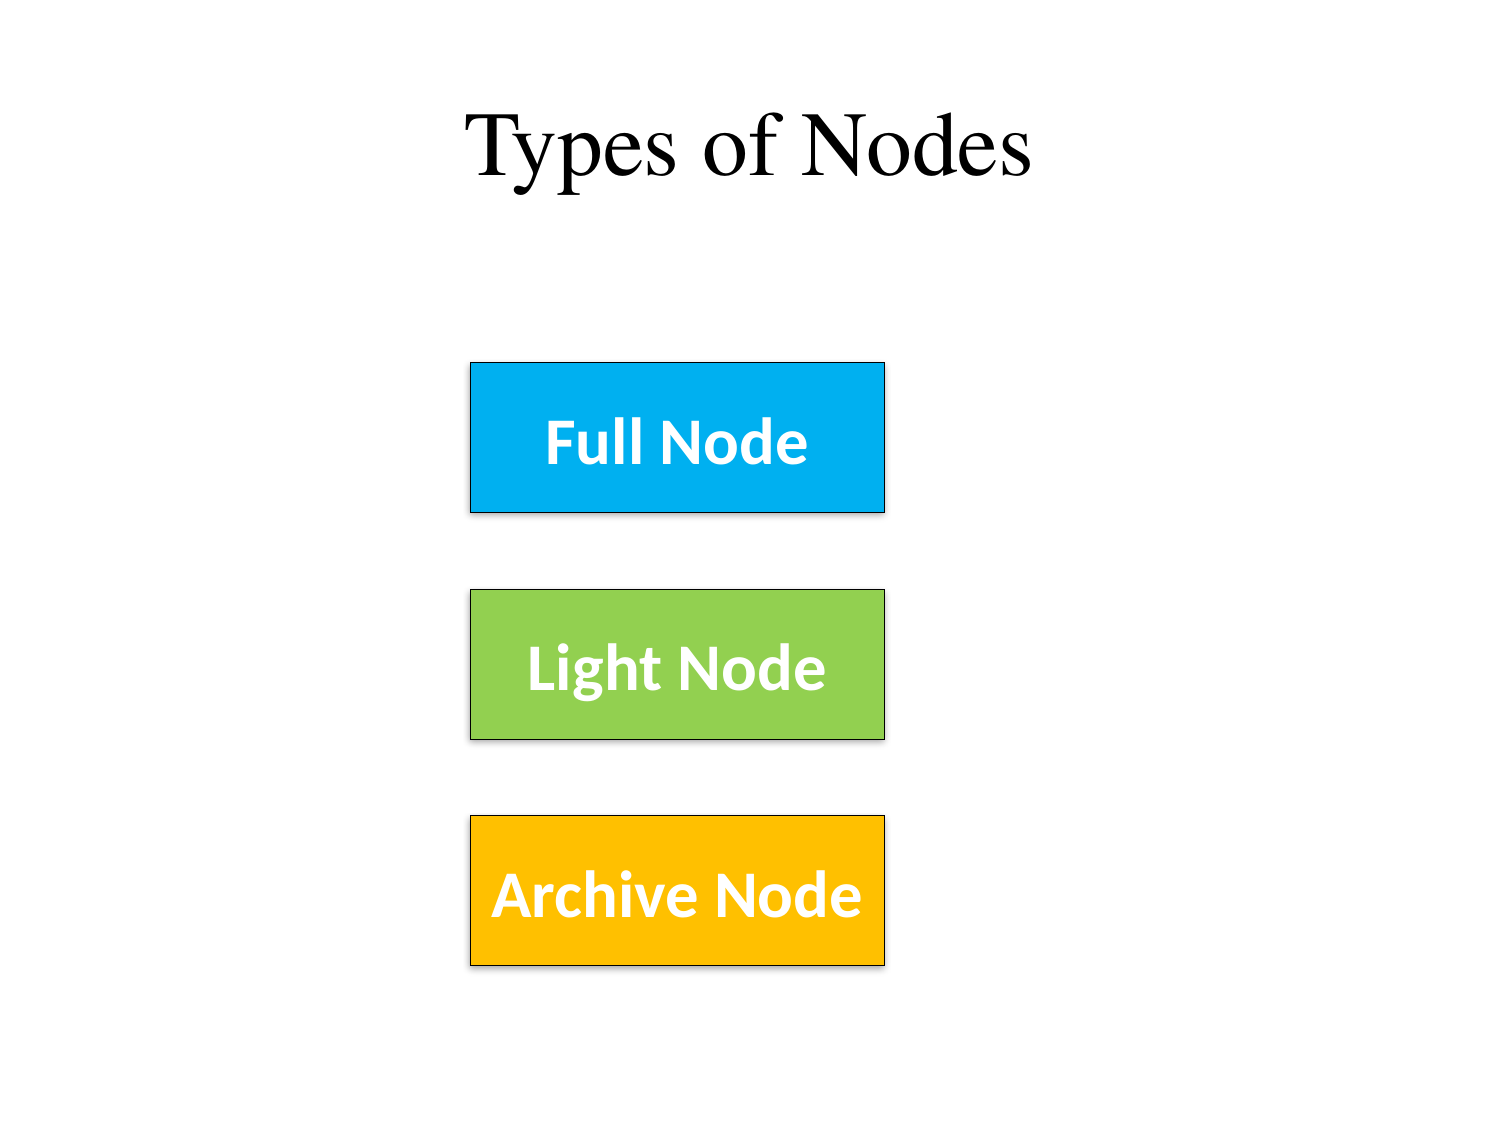

# Types of Nodes
Full Node
Light Node
Archive Node